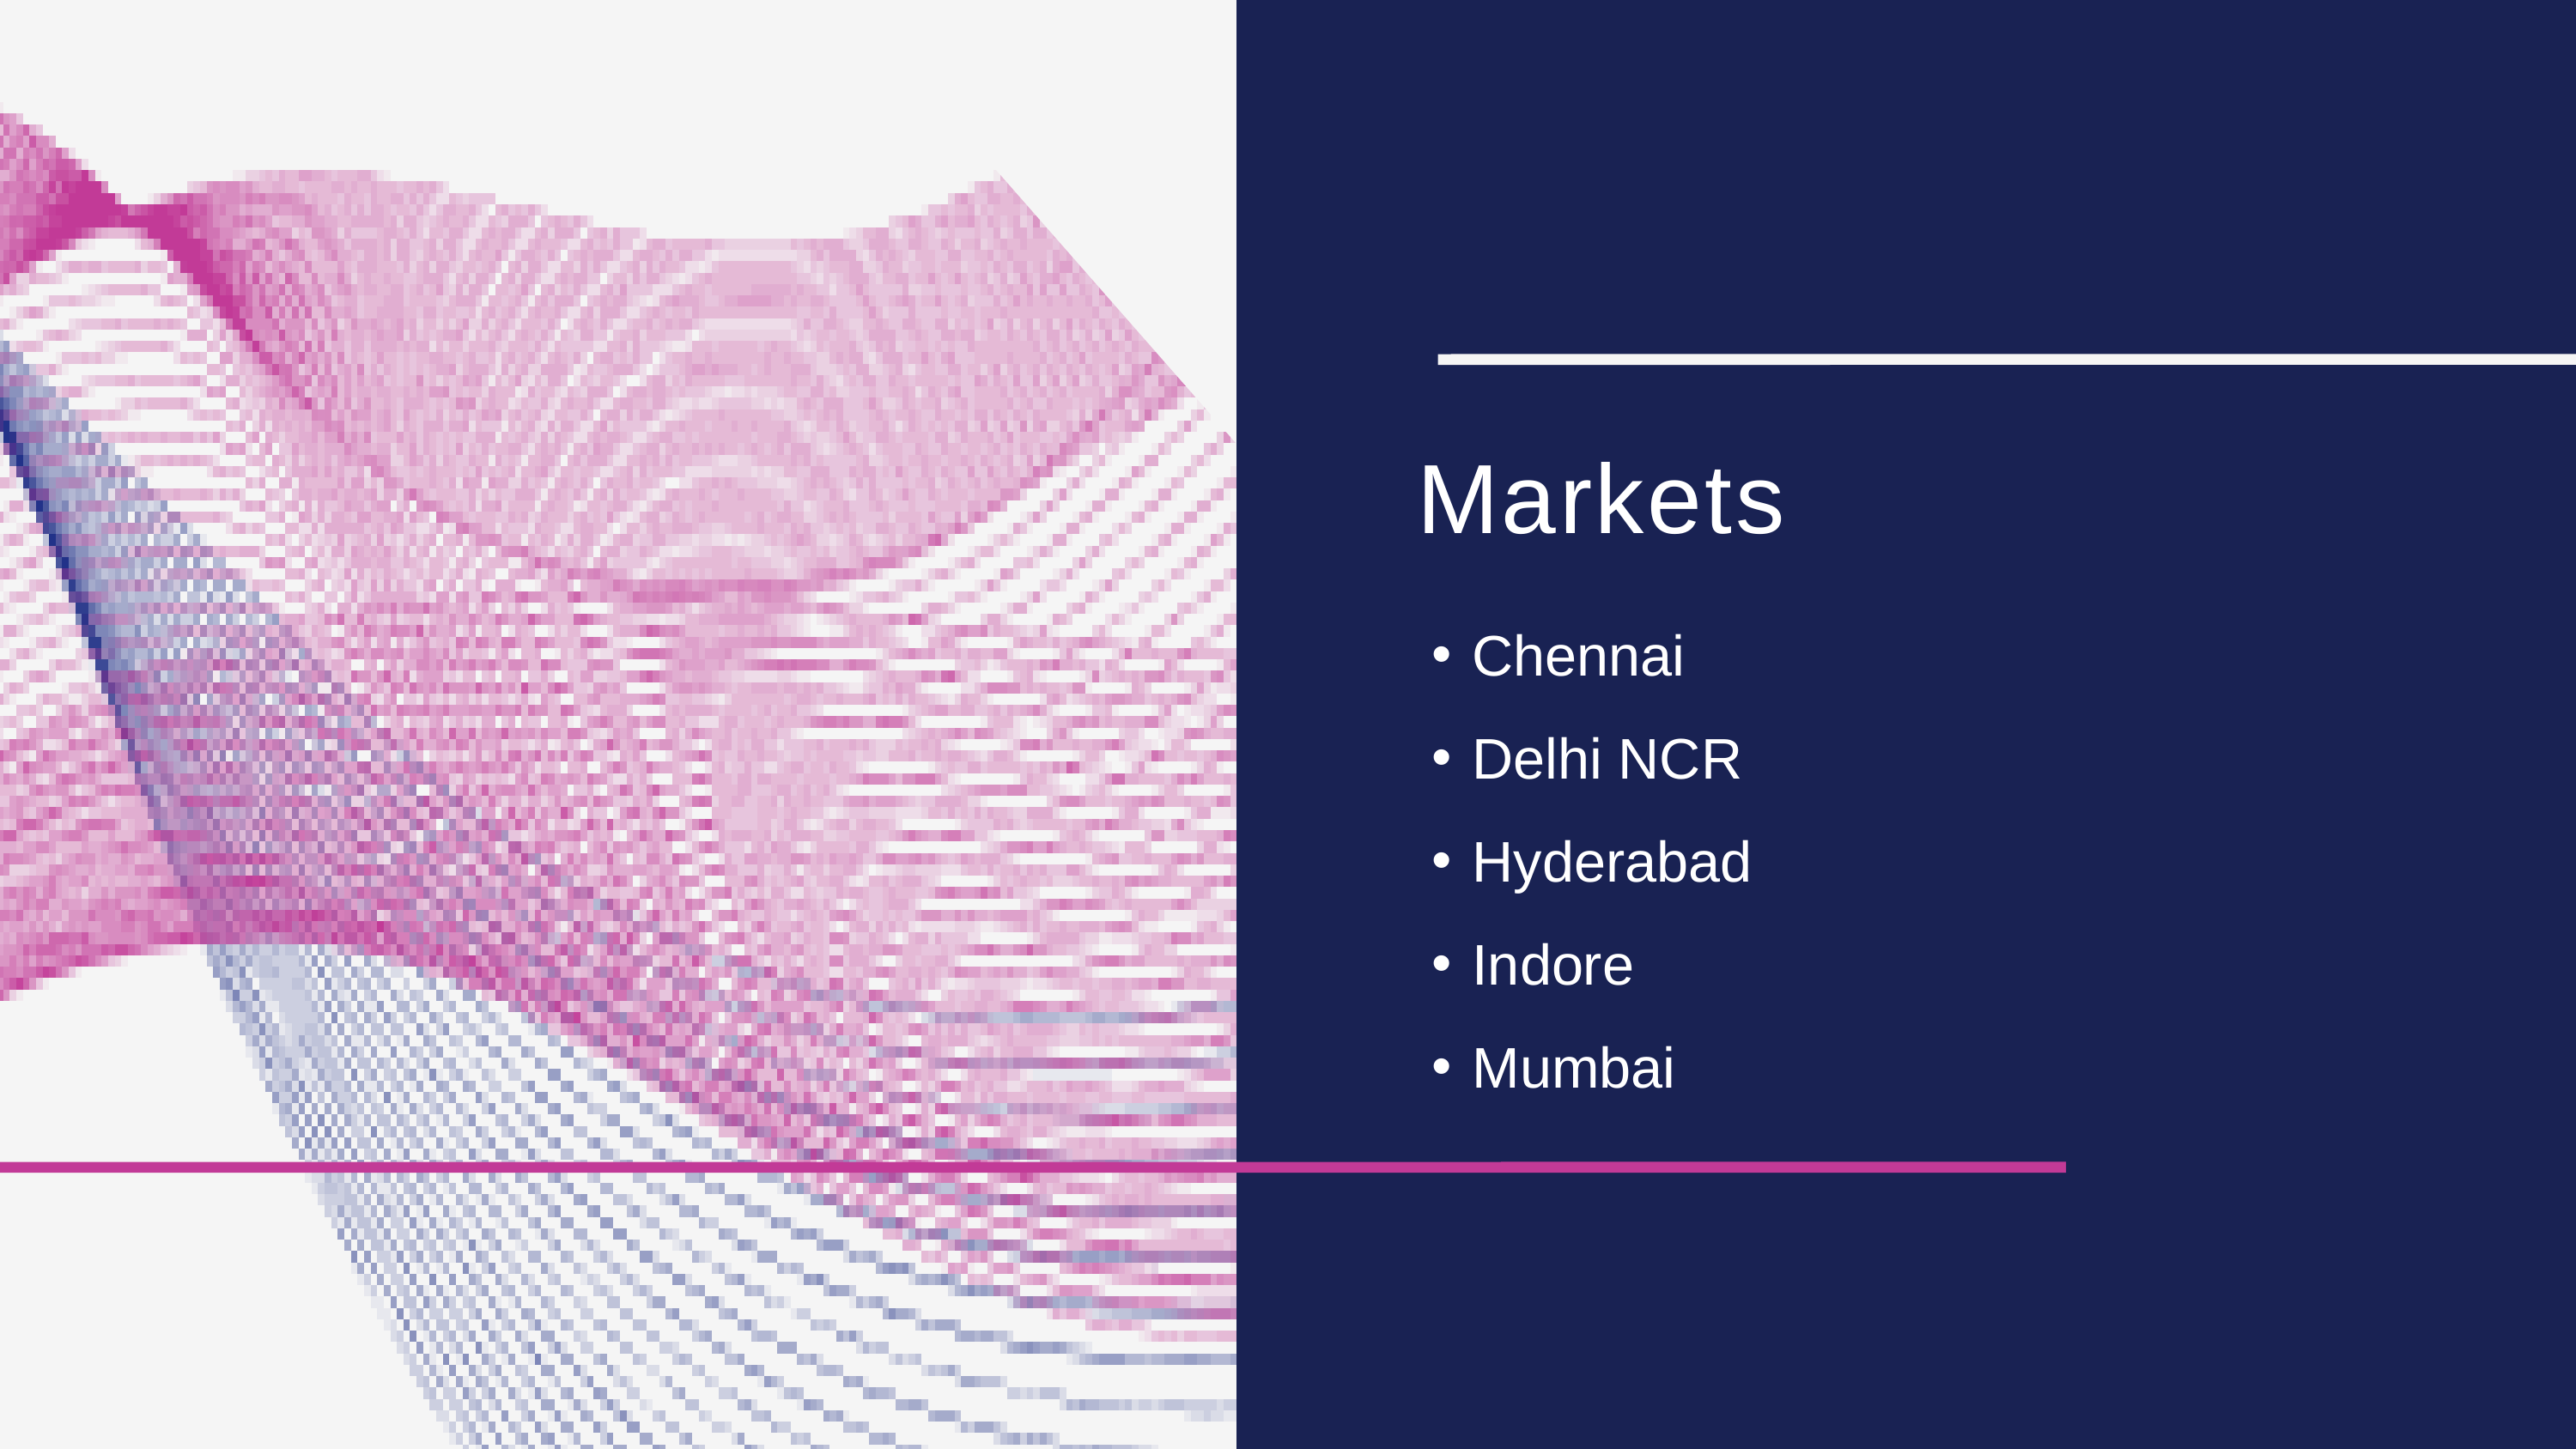

Markets
Chennai
Delhi NCR
Hyderabad
Indore
Mumbai